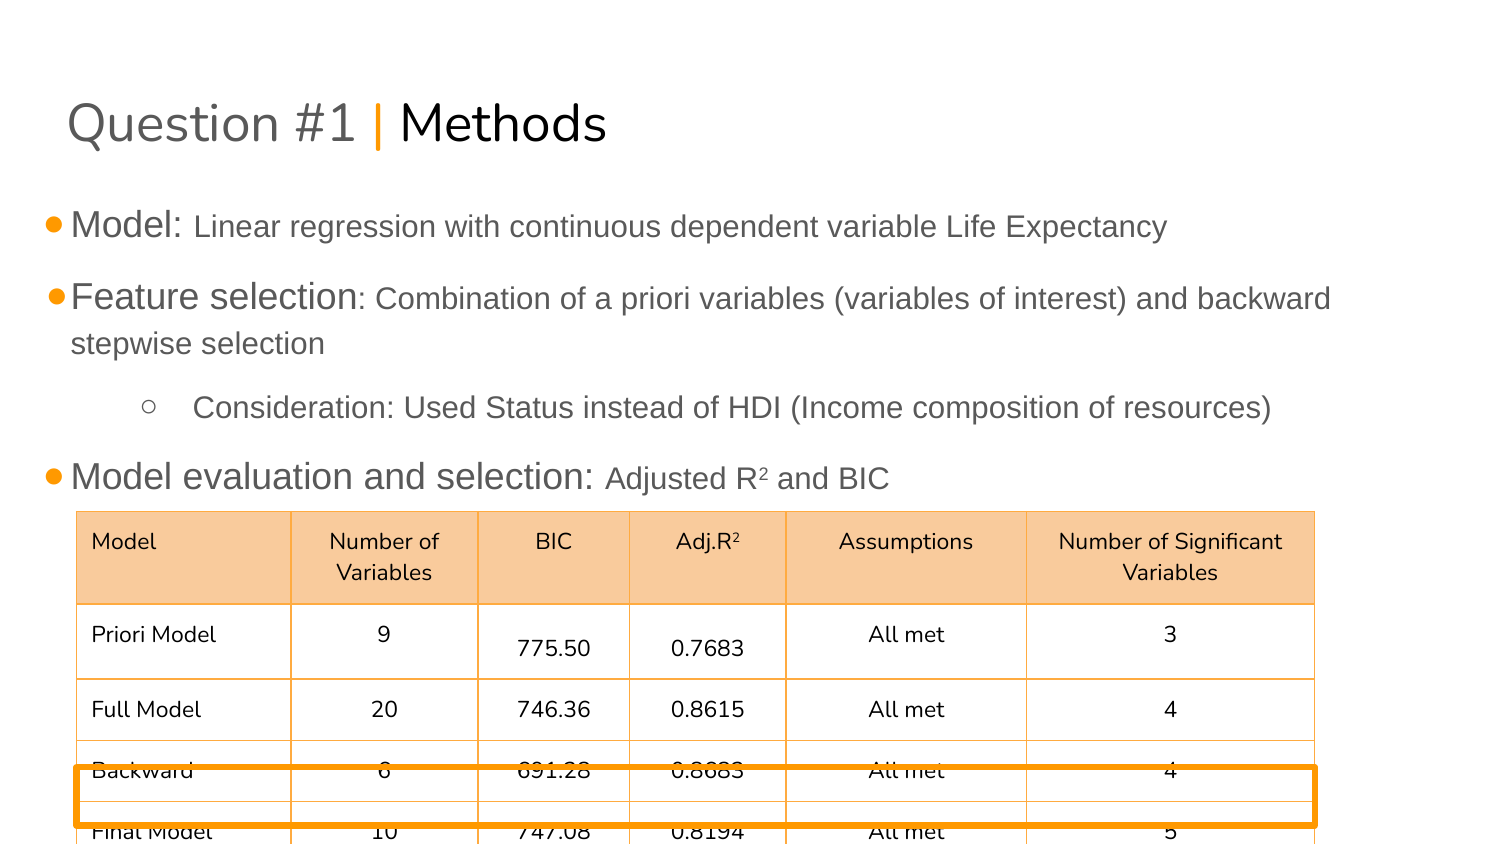

# Question #1 | Methods
Model: Linear regression with continuous dependent variable Life Expectancy
Feature selection: Combination of a priori variables (variables of interest) and backward stepwise selection
Consideration: Used Status instead of HDI (Income composition of resources)
Model evaluation and selection: Adjusted R2 and BIC

| Model | Number of Variables | BIC | Adj.R2 | Assumptions | Number of Significant Variables |
| --- | --- | --- | --- | --- | --- |
| Priori Model | 9 | 775.50 | 0.7683 | All met | 3 |
| Full Model | 20 | 746.36 | 0.8615 | All met | 4 |
| Backward | 6 | 691.28 | 0.8683 | All met | 4 |
| Final Model | 10 | 747.08 | 0.8194 | All met | 5 |